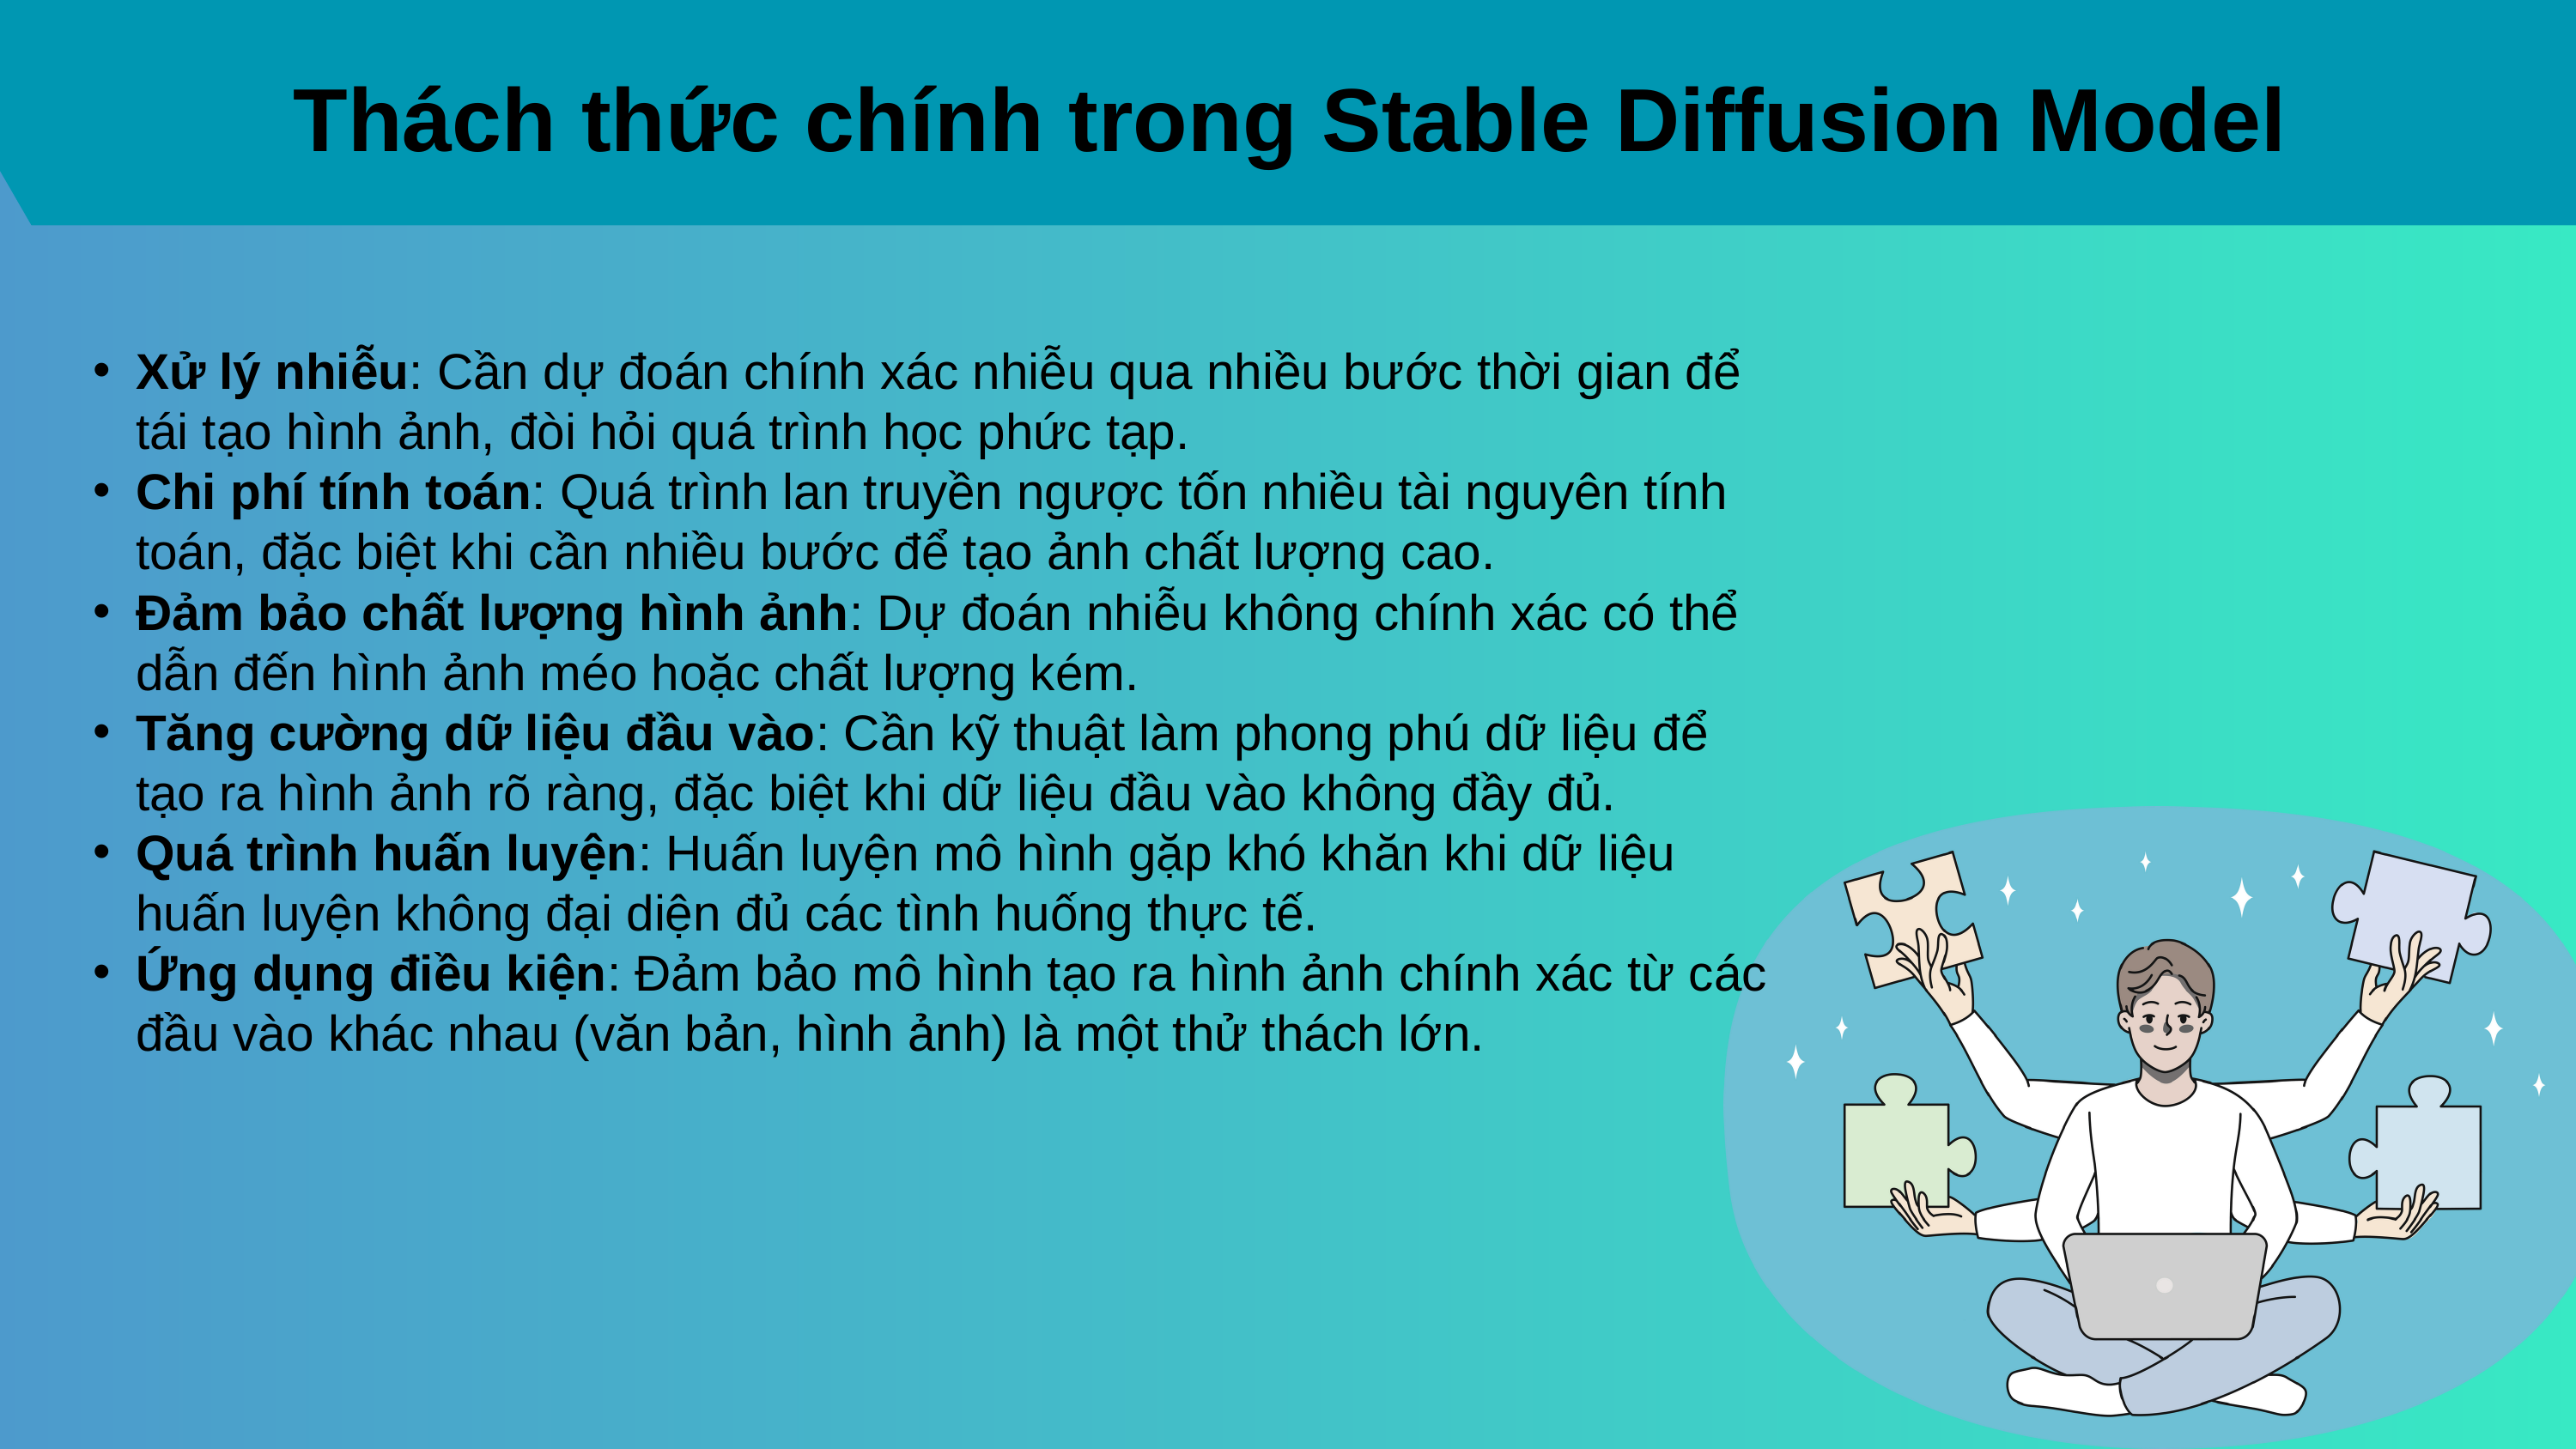

Thách thức chính trong Stable Diffusion Model
Xử lý nhiễu: Cần dự đoán chính xác nhiễu qua nhiều bước thời gian để tái tạo hình ảnh, đòi hỏi quá trình học phức tạp.
Chi phí tính toán: Quá trình lan truyền ngược tốn nhiều tài nguyên tính toán, đặc biệt khi cần nhiều bước để tạo ảnh chất lượng cao.
Đảm bảo chất lượng hình ảnh: Dự đoán nhiễu không chính xác có thể dẫn đến hình ảnh méo hoặc chất lượng kém.
Tăng cường dữ liệu đầu vào: Cần kỹ thuật làm phong phú dữ liệu để tạo ra hình ảnh rõ ràng, đặc biệt khi dữ liệu đầu vào không đầy đủ.
Quá trình huấn luyện: Huấn luyện mô hình gặp khó khăn khi dữ liệu huấn luyện không đại diện đủ các tình huống thực tế.
Ứng dụng điều kiện: Đảm bảo mô hình tạo ra hình ảnh chính xác từ các đầu vào khác nhau (văn bản, hình ảnh) là một thử thách lớn.